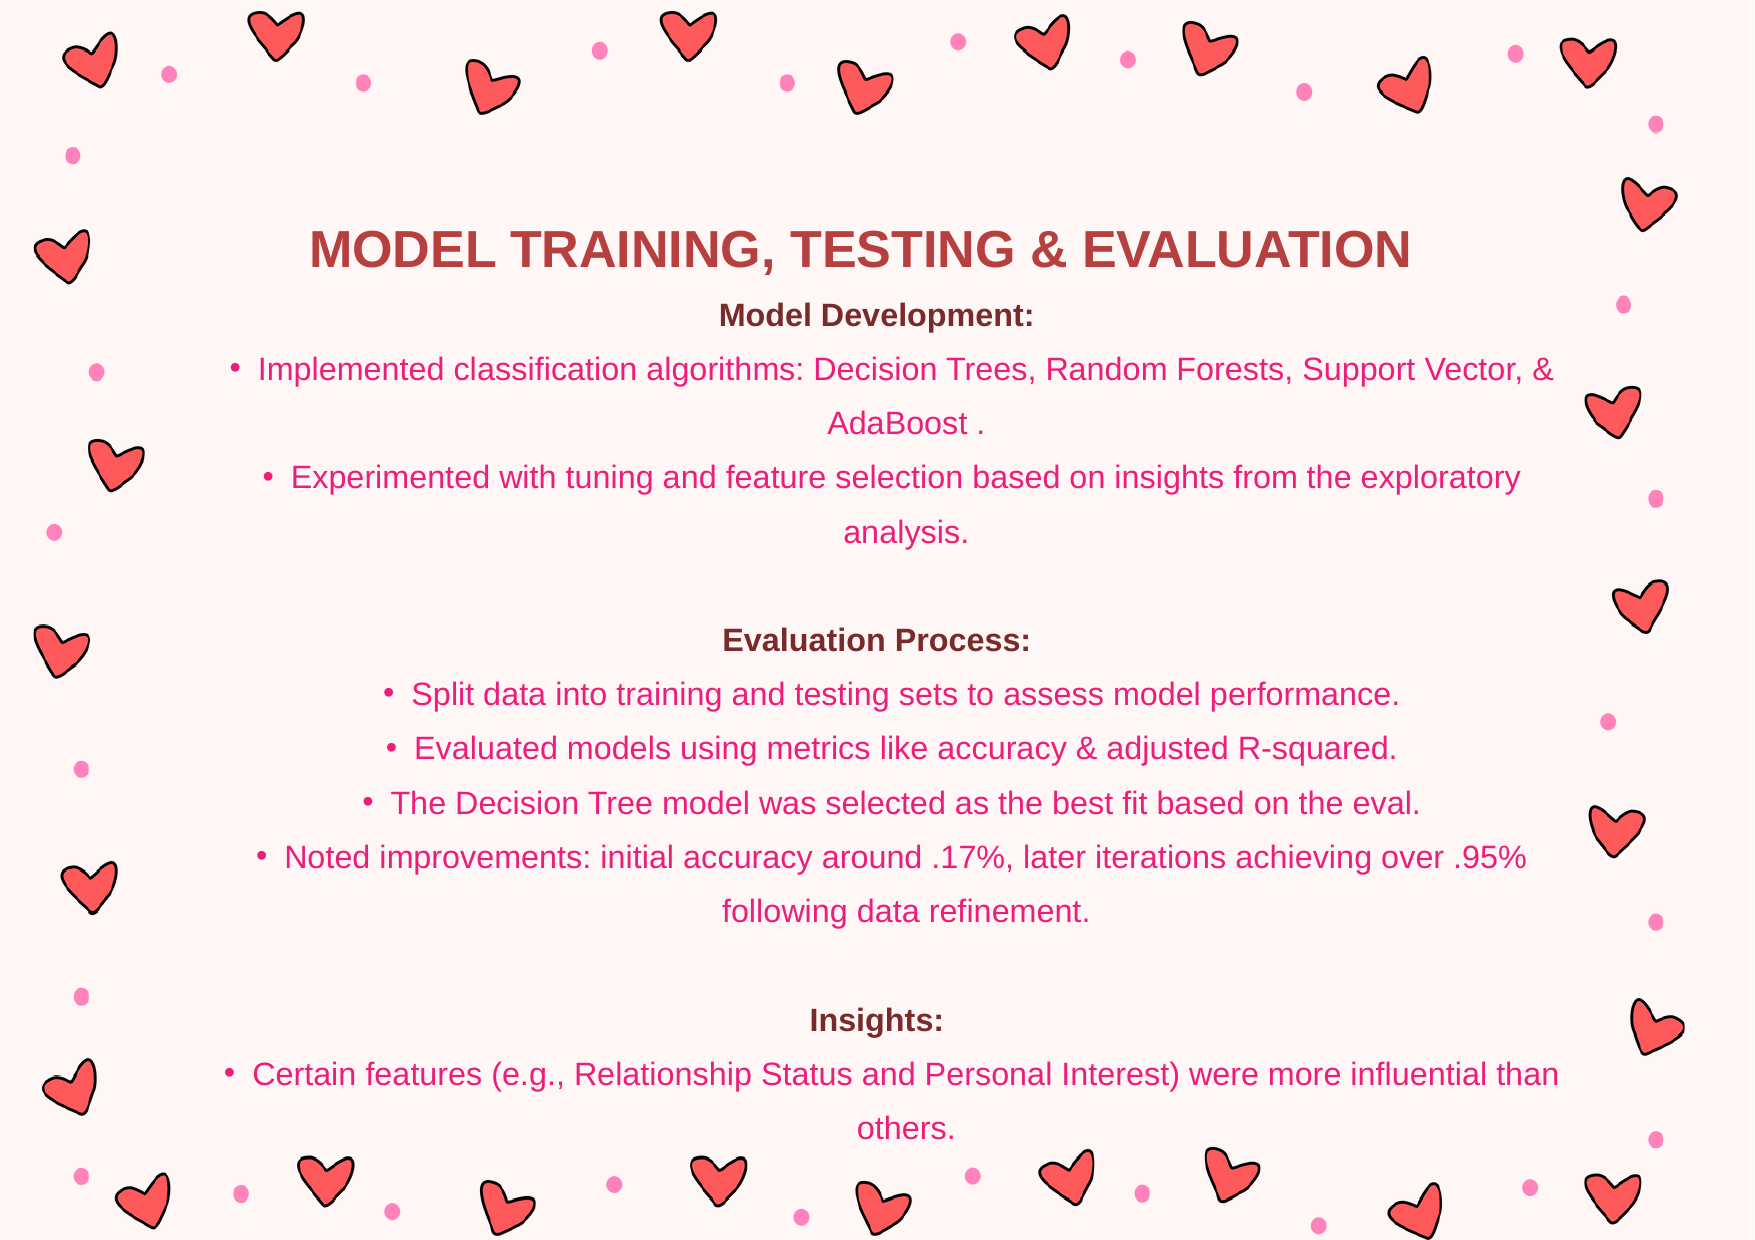

MODEL TRAINING, TESTING & EVALUATION
Model Development:
Implemented classification algorithms: Decision Trees, Random Forests, Support Vector, & AdaBoost .
Experimented with tuning and feature selection based on insights from the exploratory analysis.

Evaluation Process:
Split data into training and testing sets to assess model performance.
Evaluated models using metrics like accuracy & adjusted R-squared.
The Decision Tree model was selected as the best fit based on the eval.
Noted improvements: initial accuracy around .17%, later iterations achieving over .95% following data refinement.

Insights:
Certain features (e.g., Relationship Status and Personal Interest) were more influential than others.